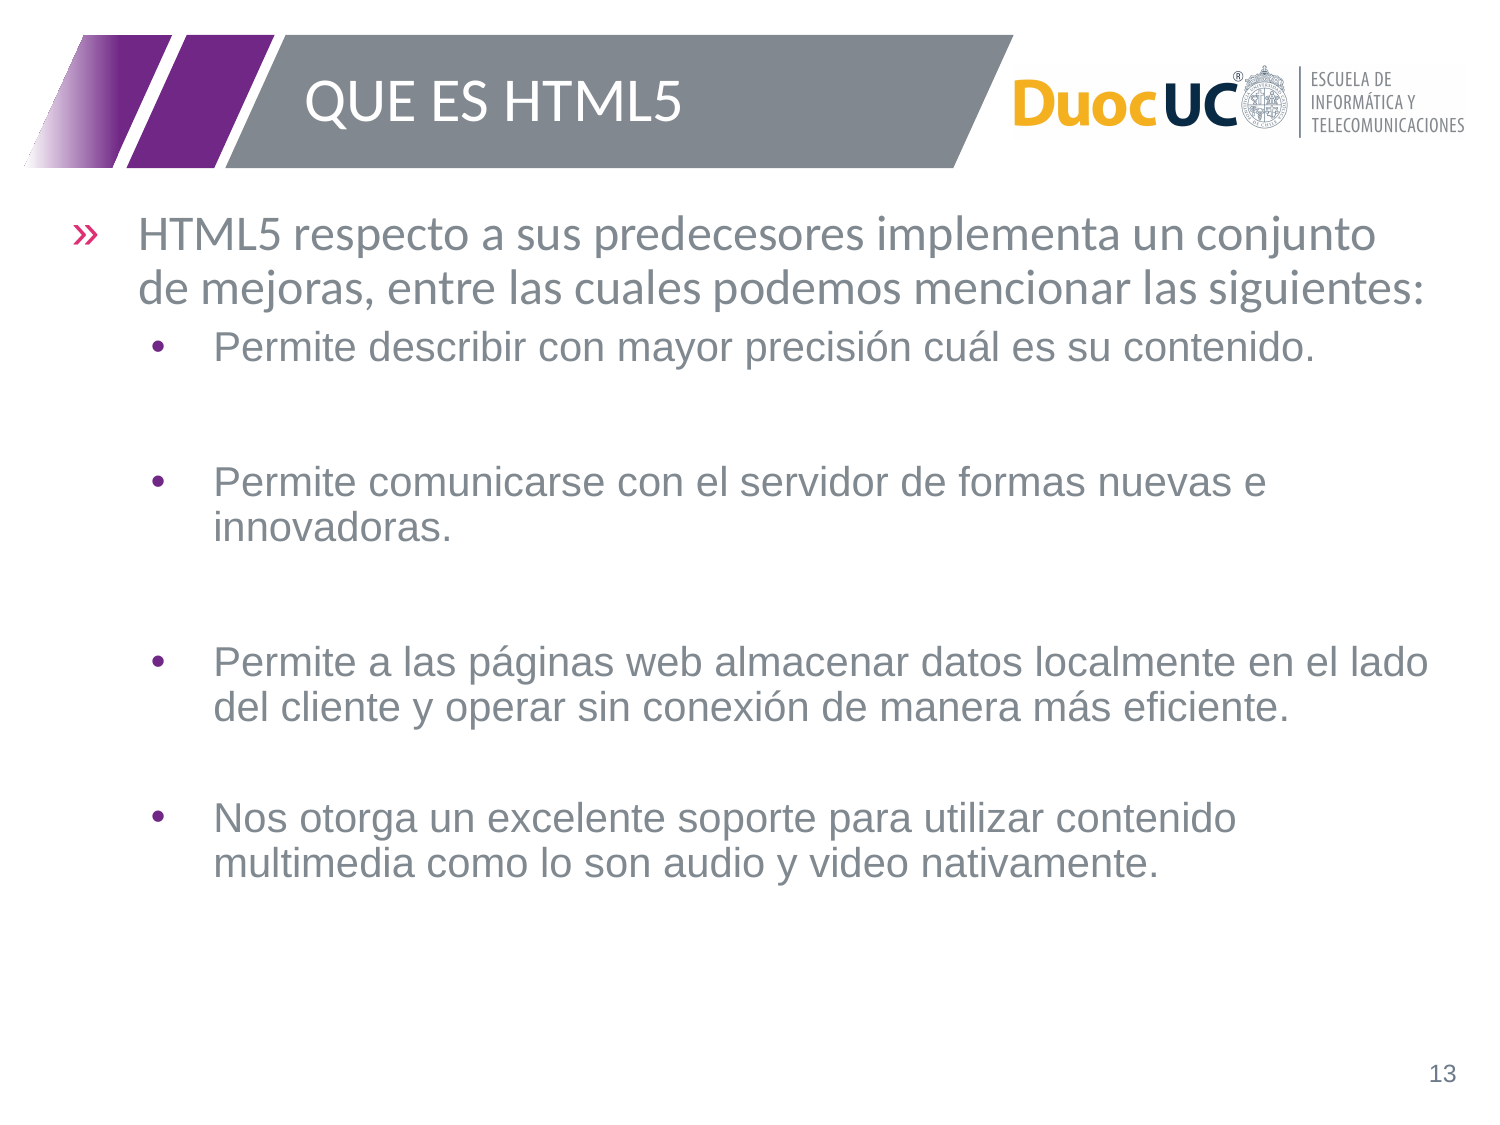

# QUE ES HTML5
HTML5 respecto a sus predecesores implementa un conjunto de mejoras, entre las cuales podemos mencionar las siguientes:
Permite describir con mayor precisión cuál es su contenido.

Permite comunicarse con el servidor de formas nuevas e innovadoras.

Permite a las páginas web almacenar datos localmente en el lado del cliente y operar sin conexión de manera más eficiente.

Nos otorga un excelente soporte para utilizar contenido multimedia como lo son audio y video nativamente.